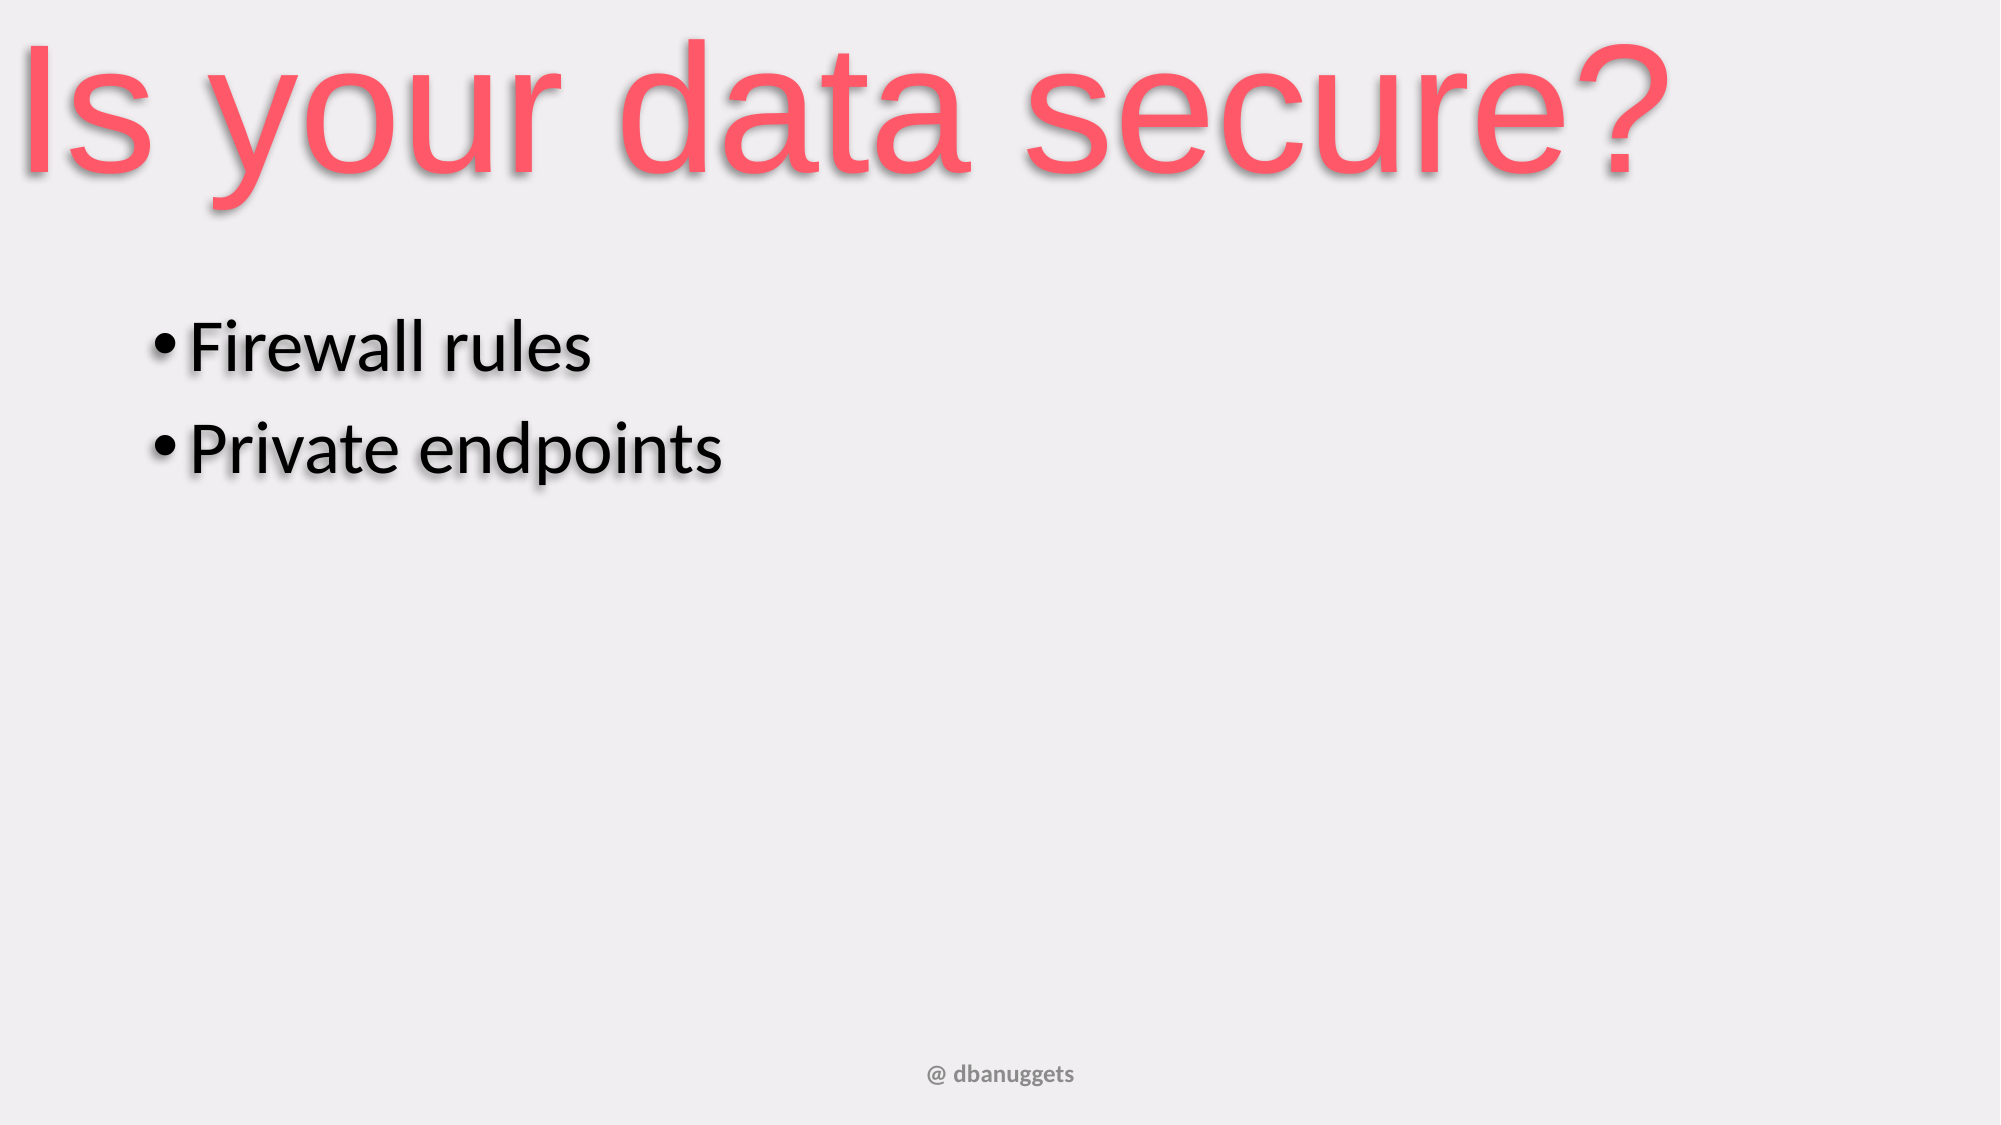

Is your data secure?
Firewall rules
Private endpoints
@ dbanuggets